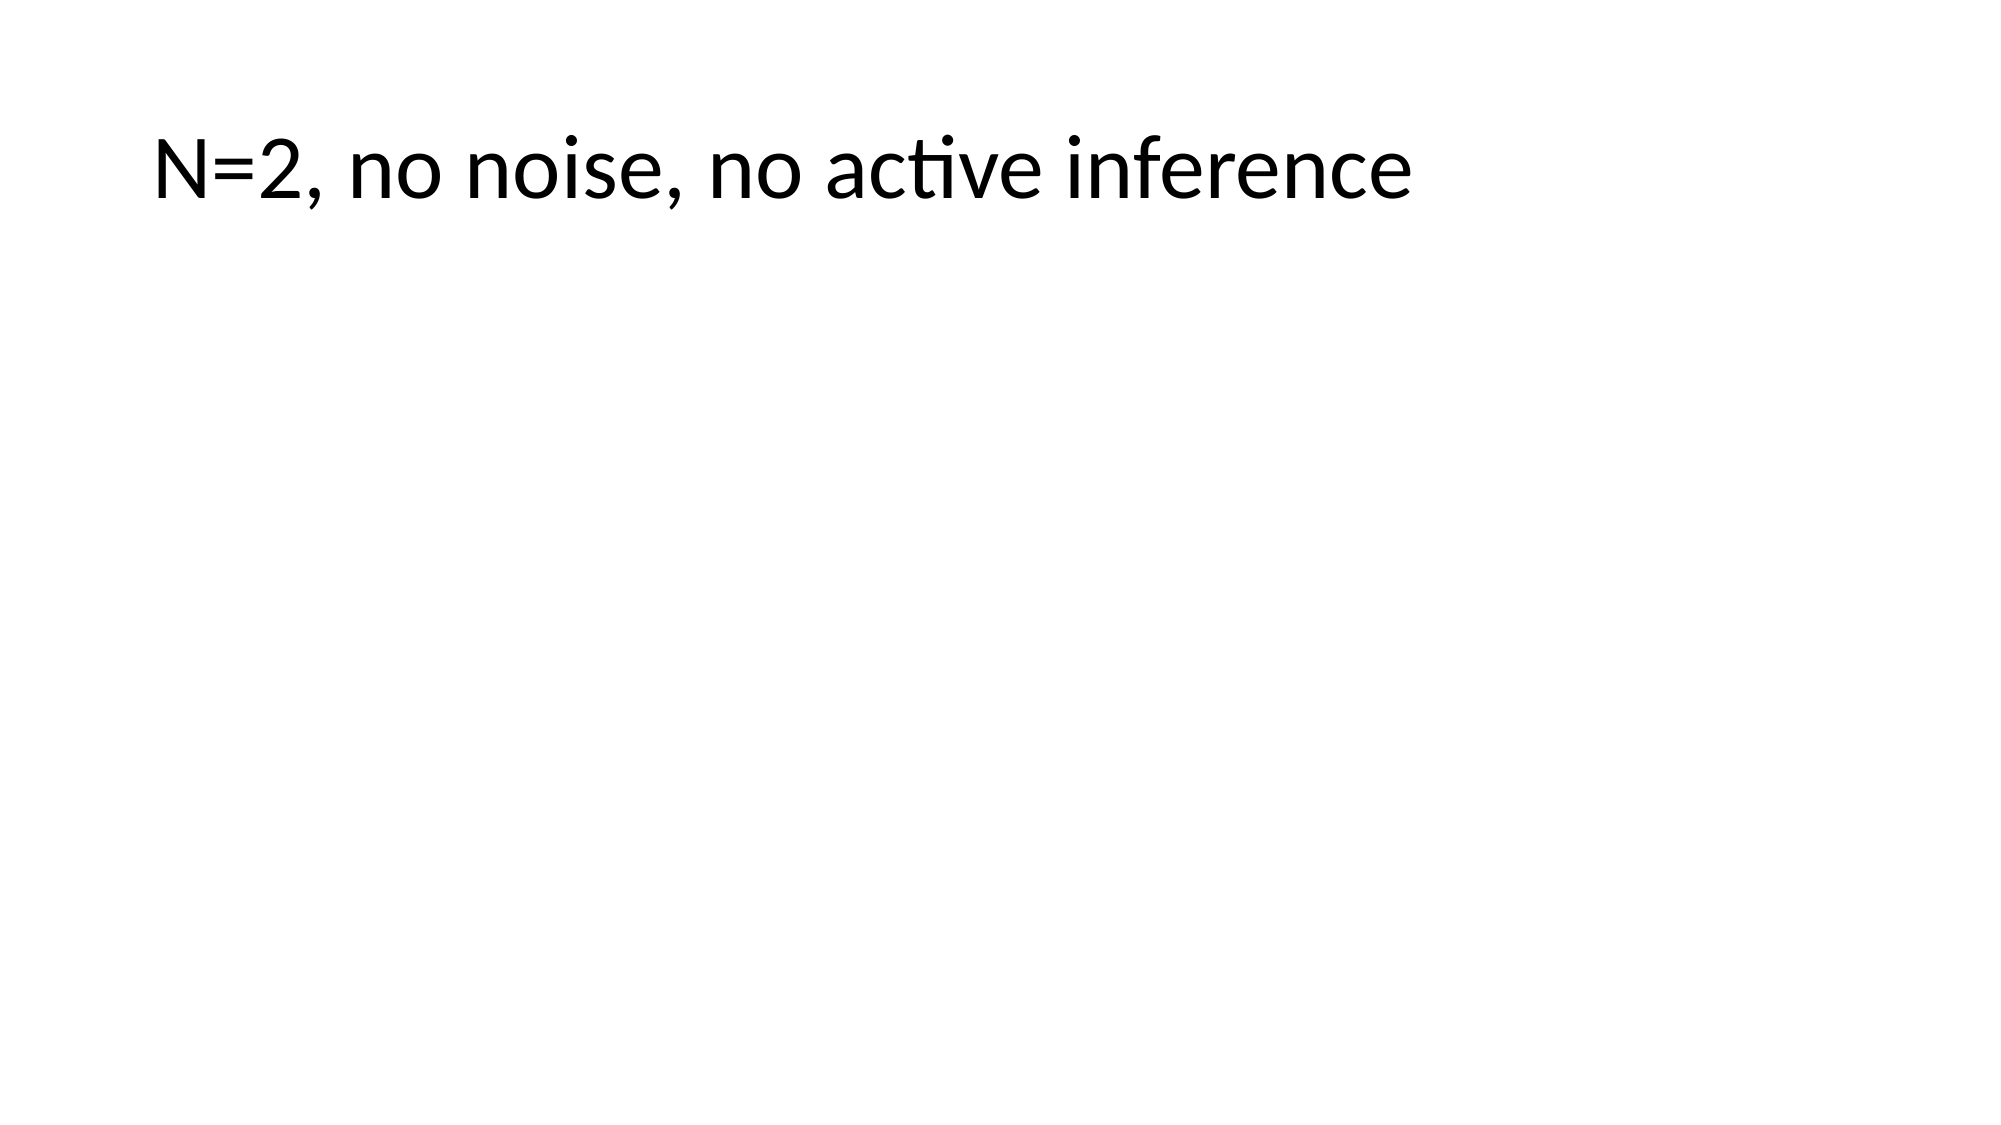

# N=2, no noise, no active inference